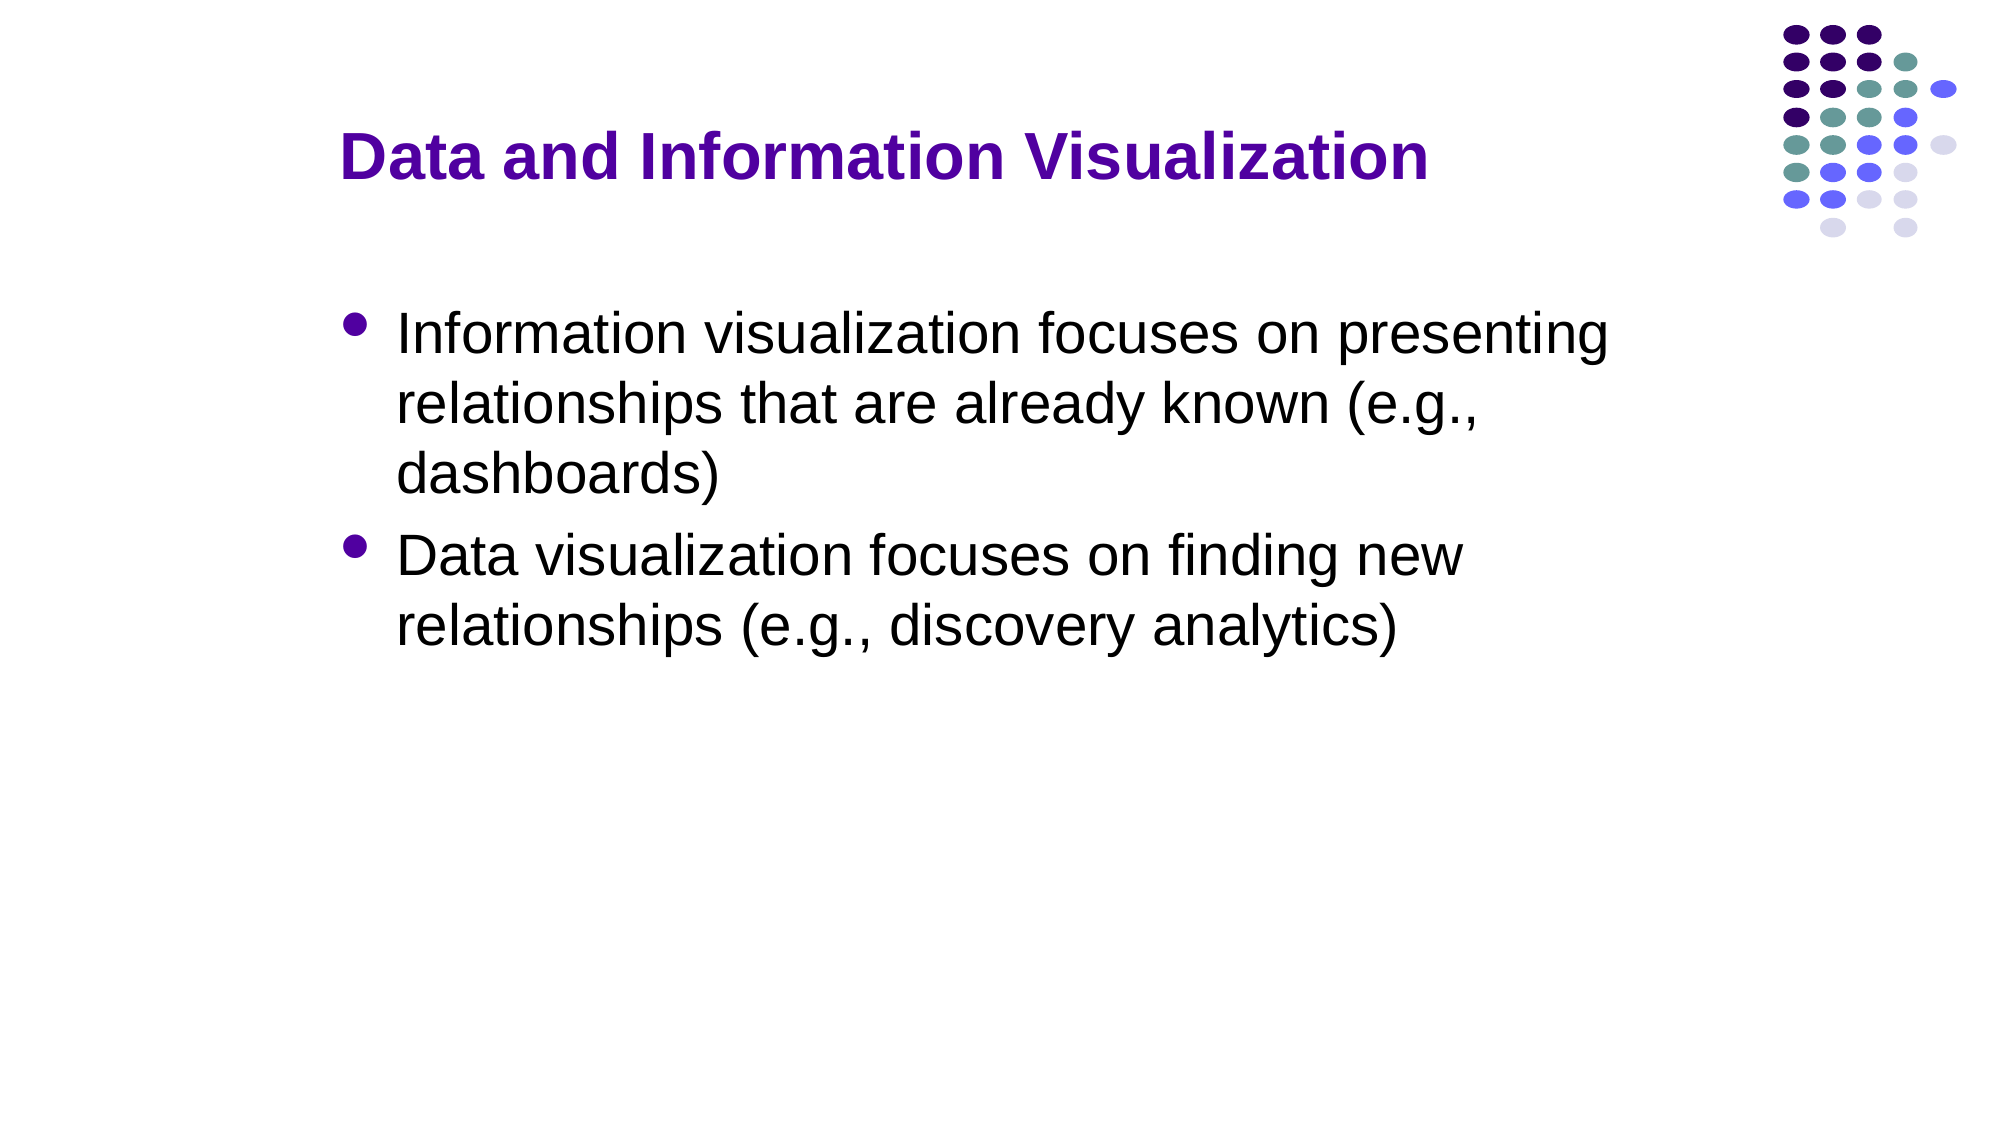

# Data and Information Visualization
Information visualization focuses on presenting relationships that are already known (e.g., dashboards)
Data visualization focuses on finding new relationships (e.g., discovery analytics)